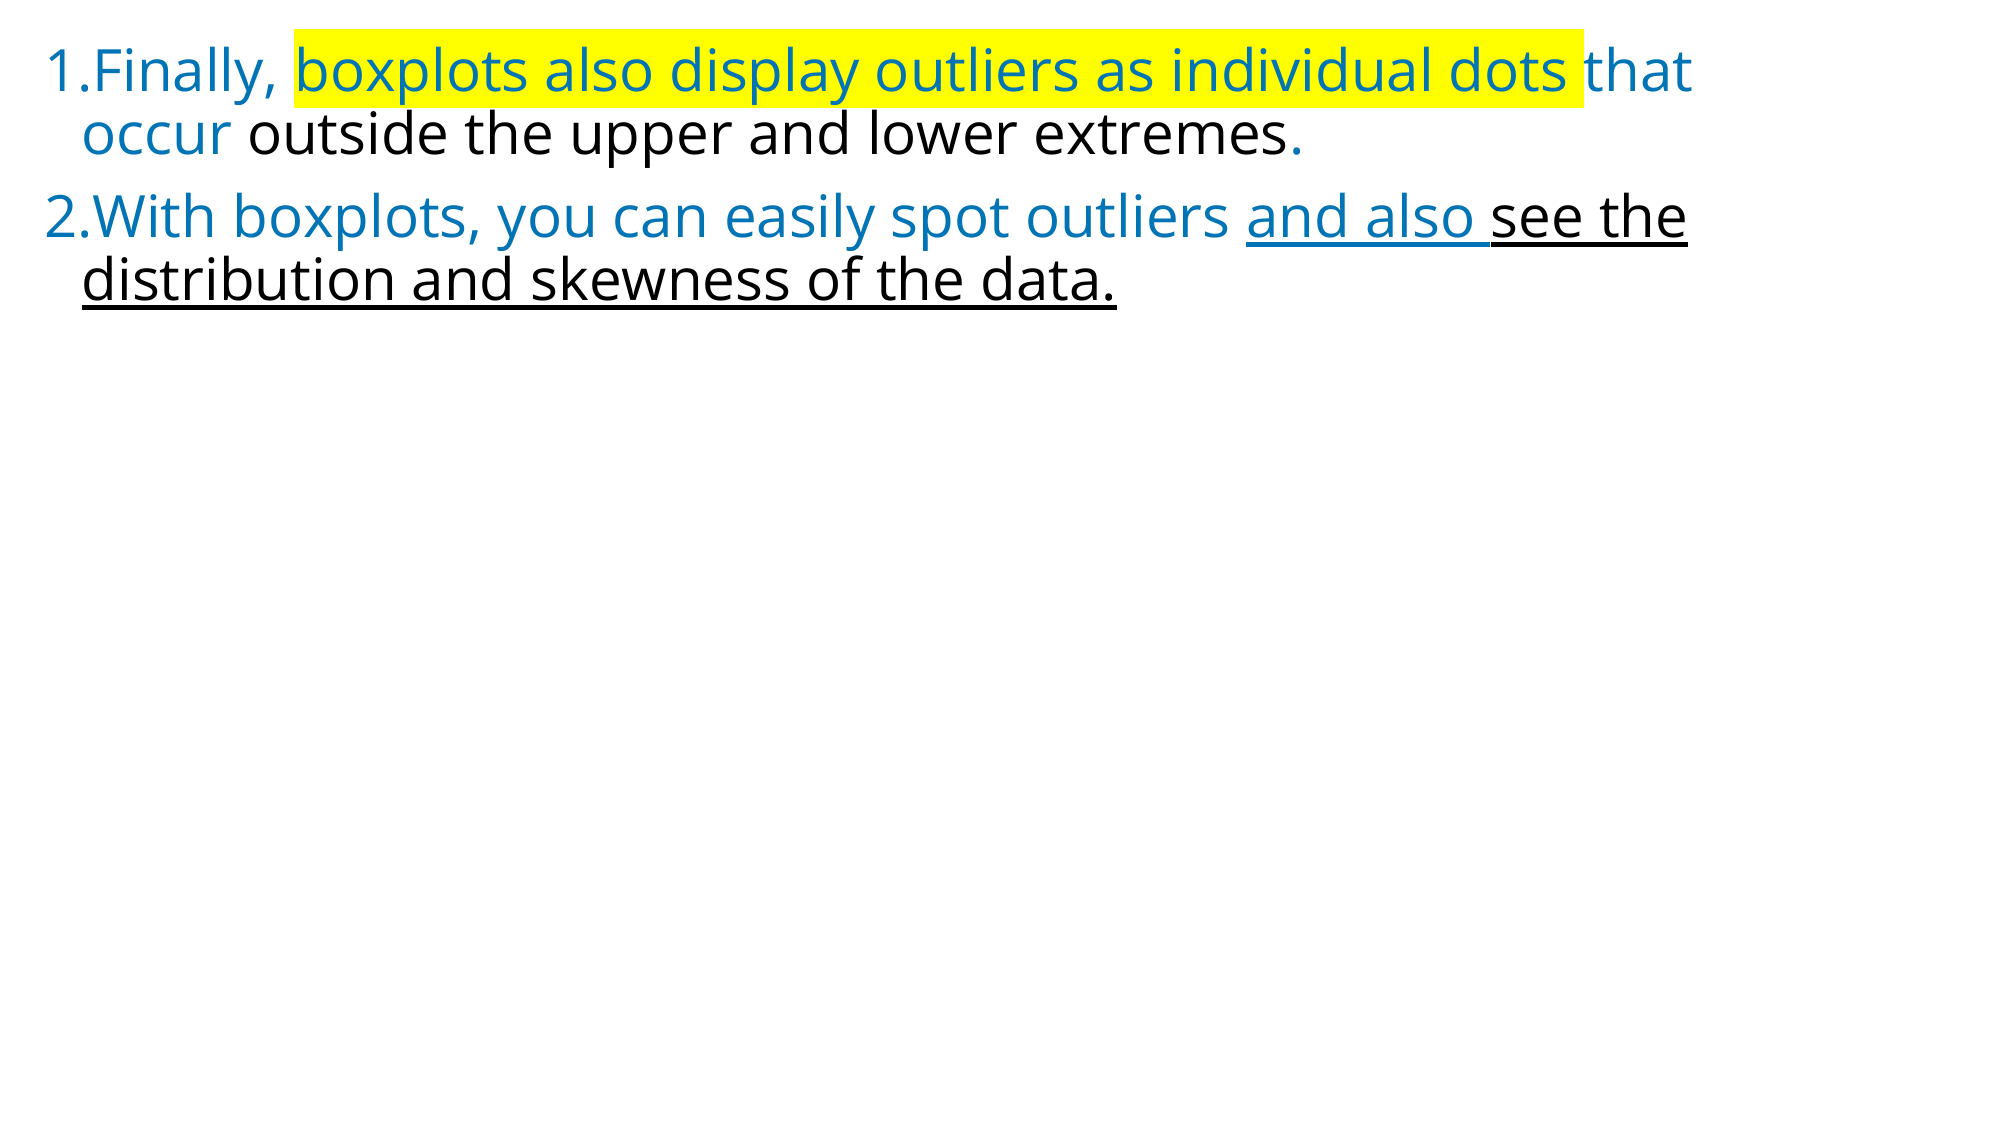

Finally, boxplots also display outliers as individual dots that occur outside the upper and lower extremes.
With boxplots, you can easily spot outliers and also see the distribution and skewness of the data.